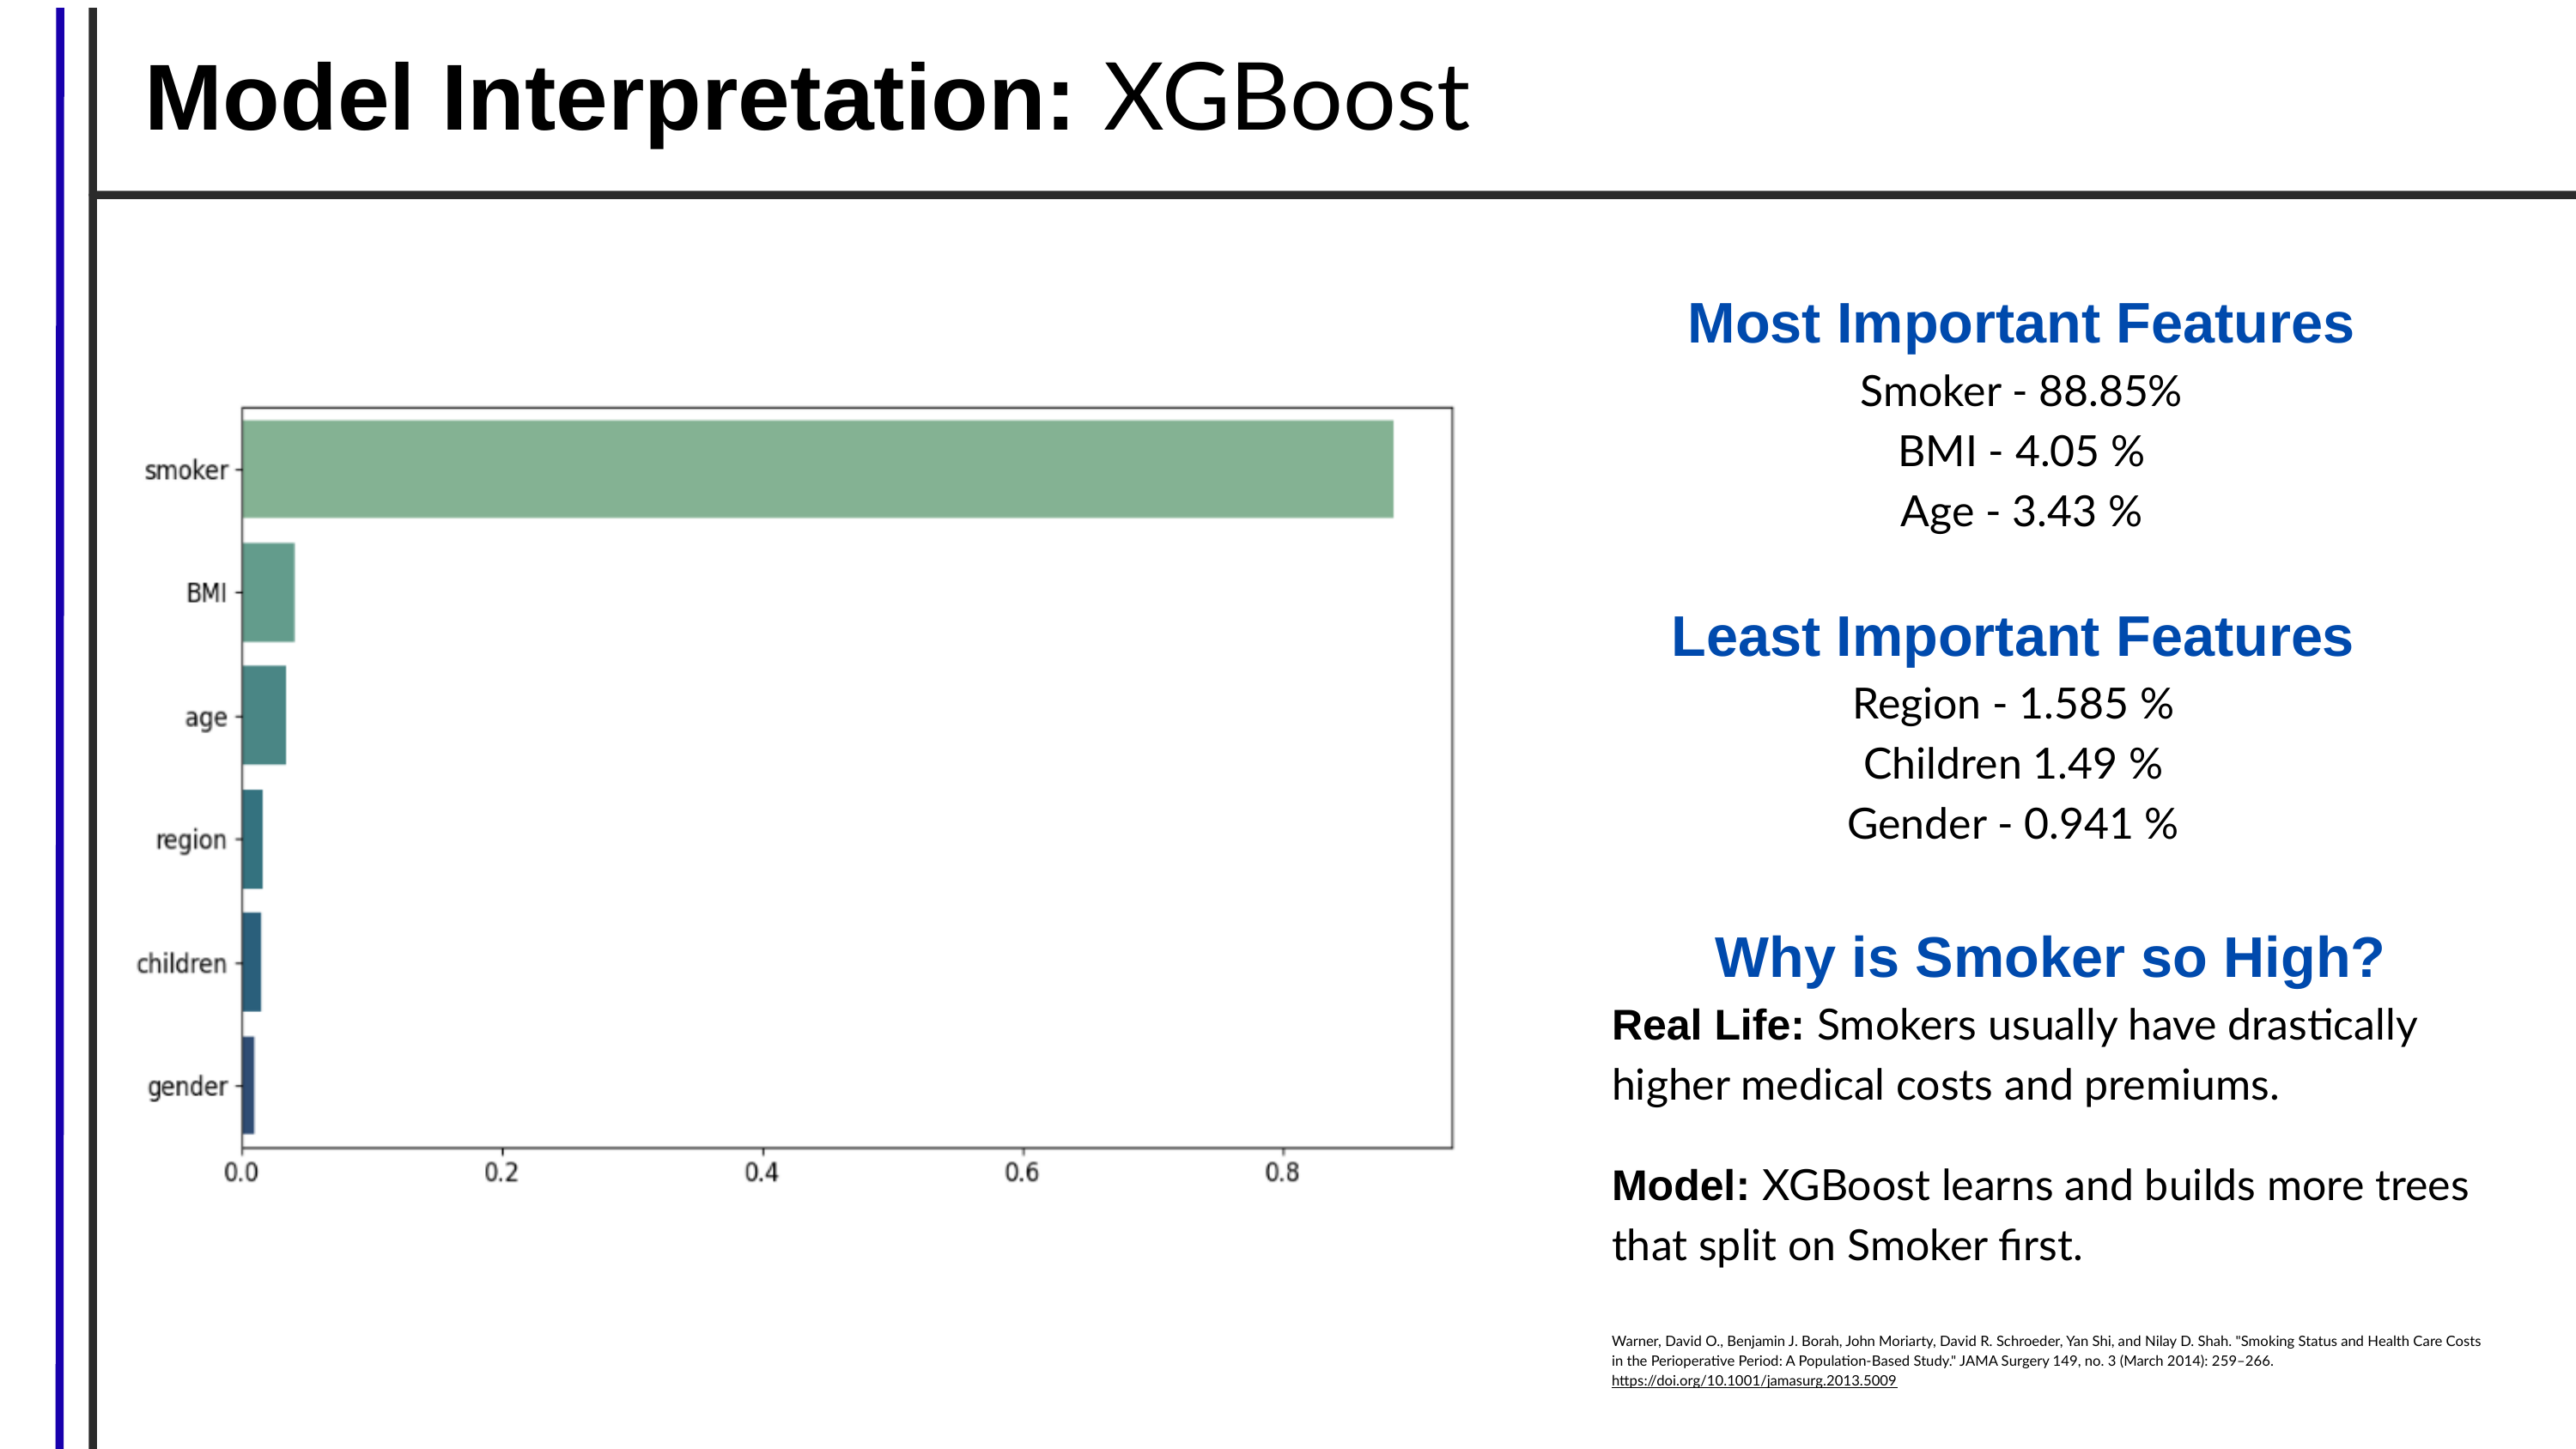

Model Interpretation: XGBoost

Most Important Features
Smoker - 88.85%
BMI - 4.05 %
Age - 3.43 %

Least Important Features
Region - 1.585 %
Children 1.49 %
Gender - 0.941 %

Why is Smoker so High?
Real Life: Smokers usually have drastically higher medical costs and premiums.

Model: XGBoost learns and builds more trees that split on Smoker first.

Warner, David O., Benjamin J. Borah, John Moriarty, David R. Schroeder, Yan Shi, and Nilay D. Shah. "Smoking Status and Health Care Costs in the Perioperative Period: A Population-Based Study." JAMA Surgery 149, no. 3 (March 2014): 259–266. https://doi.org/10.1001/jamasurg.2013.5009